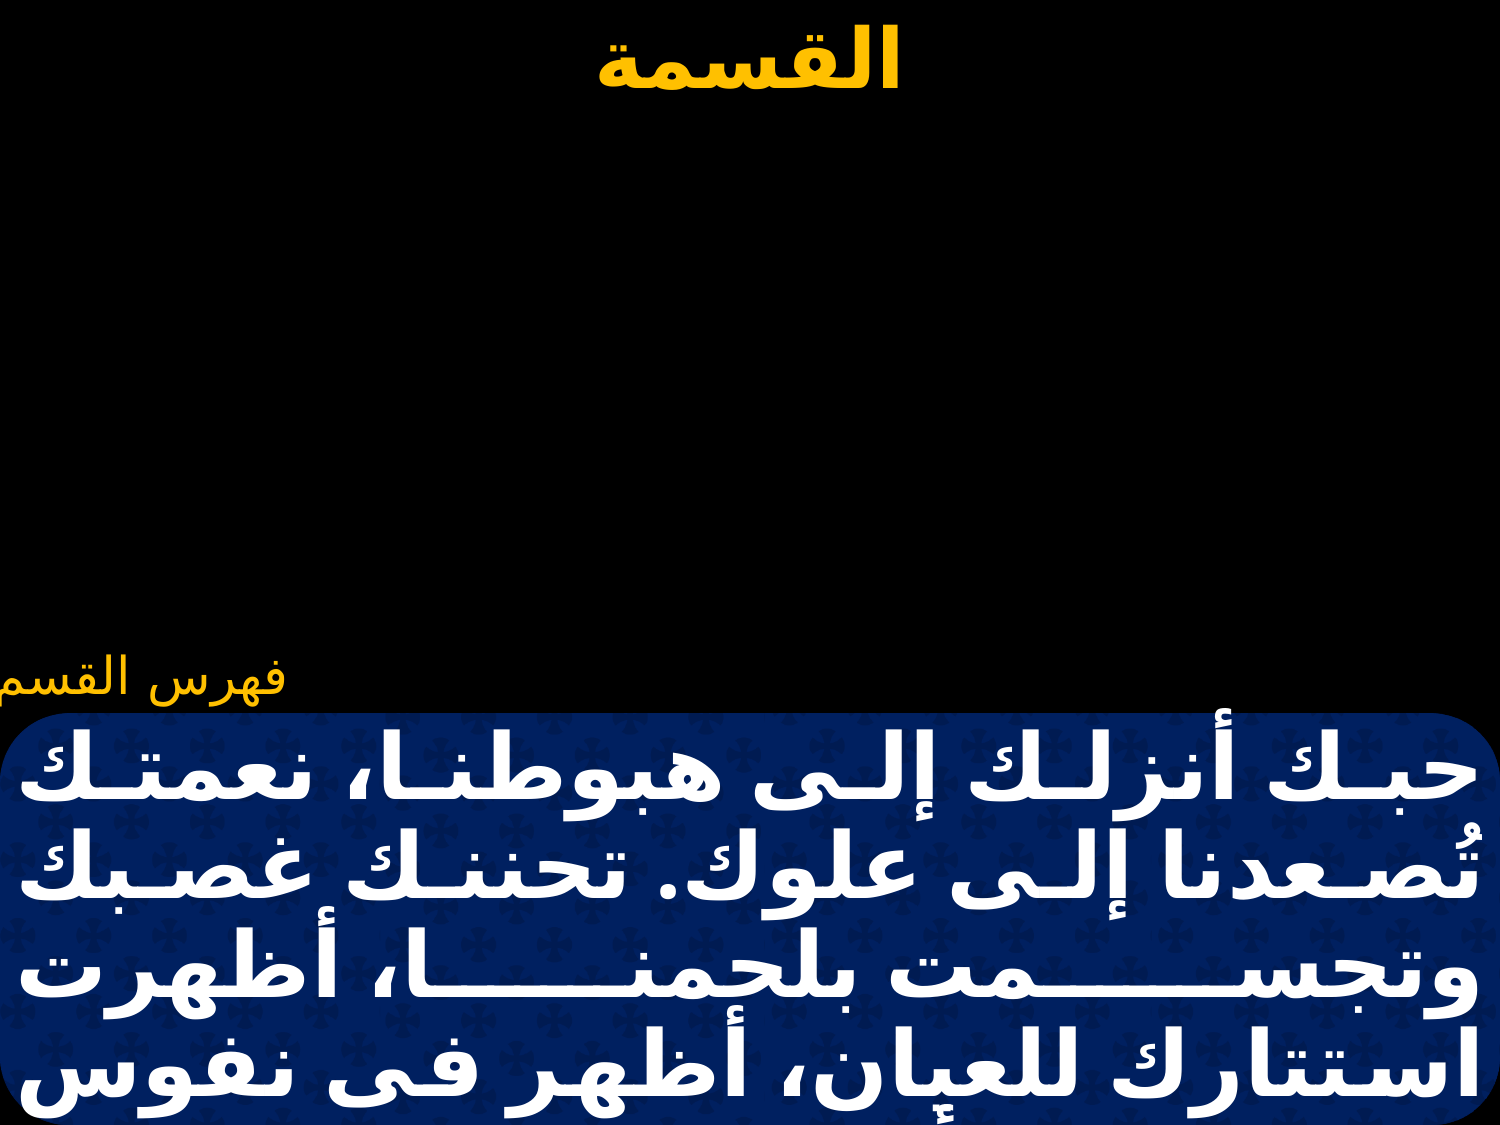

#
حبك أنزلك إلى هبوطنا، نعمتك تُصعدنا إلى علوك. تحننك غصبك وتجسمت بلحمنا، أظهرت استتارك للعيان، أظهر فى نفوس عبيدك مجد أسرارك الخفية. وعند إصعاد الذبيحة على مذبحك،